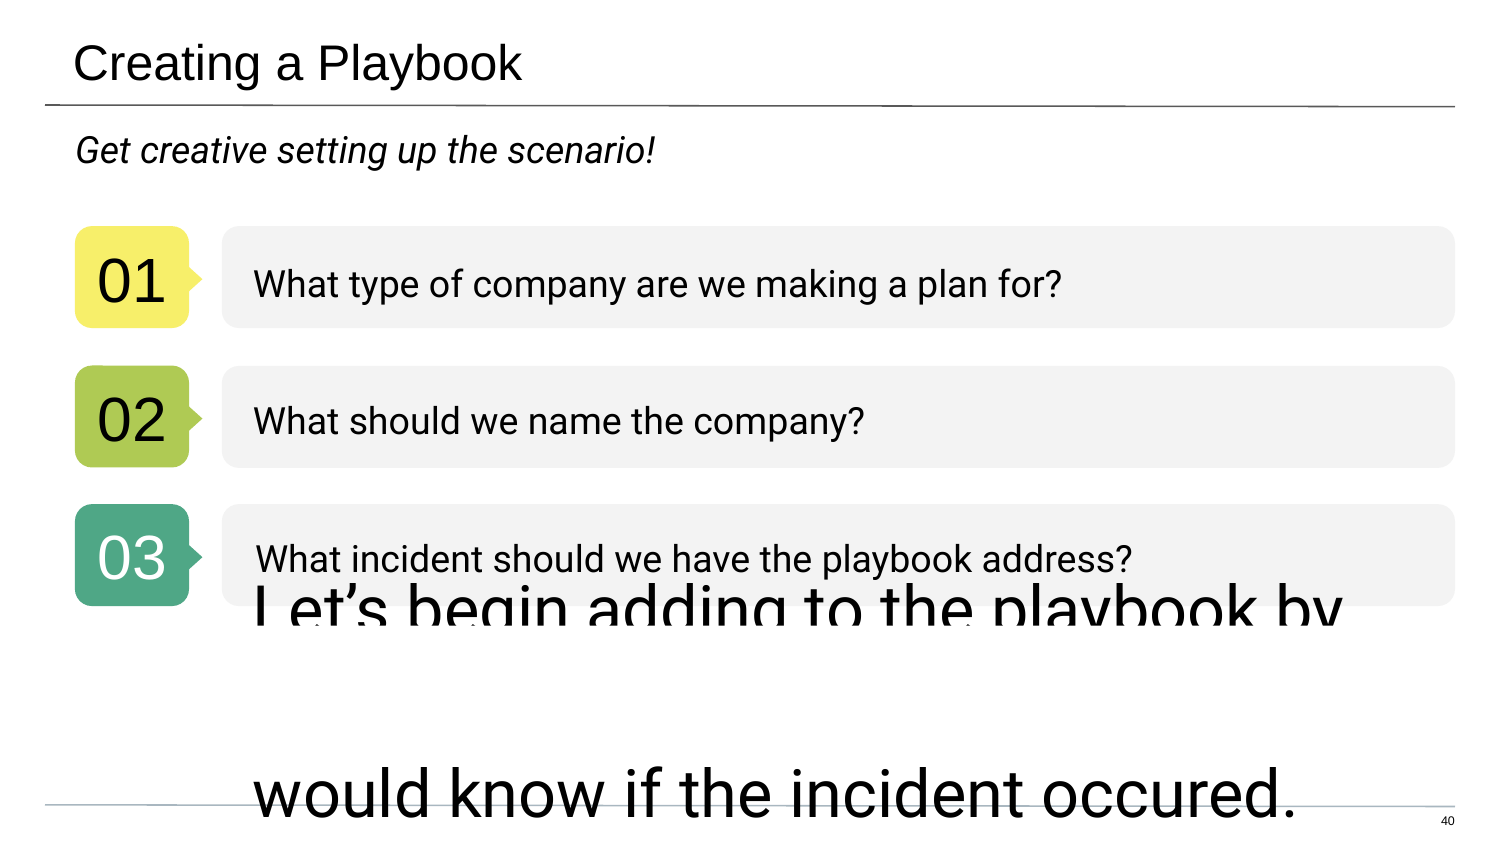

# Creating a Playbook
Get creative setting up the scenario!
What type of company are we making a plan for?
What should we name the company?
What incident should we have the playbook address?

Let’s begin adding to the playbook by including a way to determine how we would know if the incident occured.

40